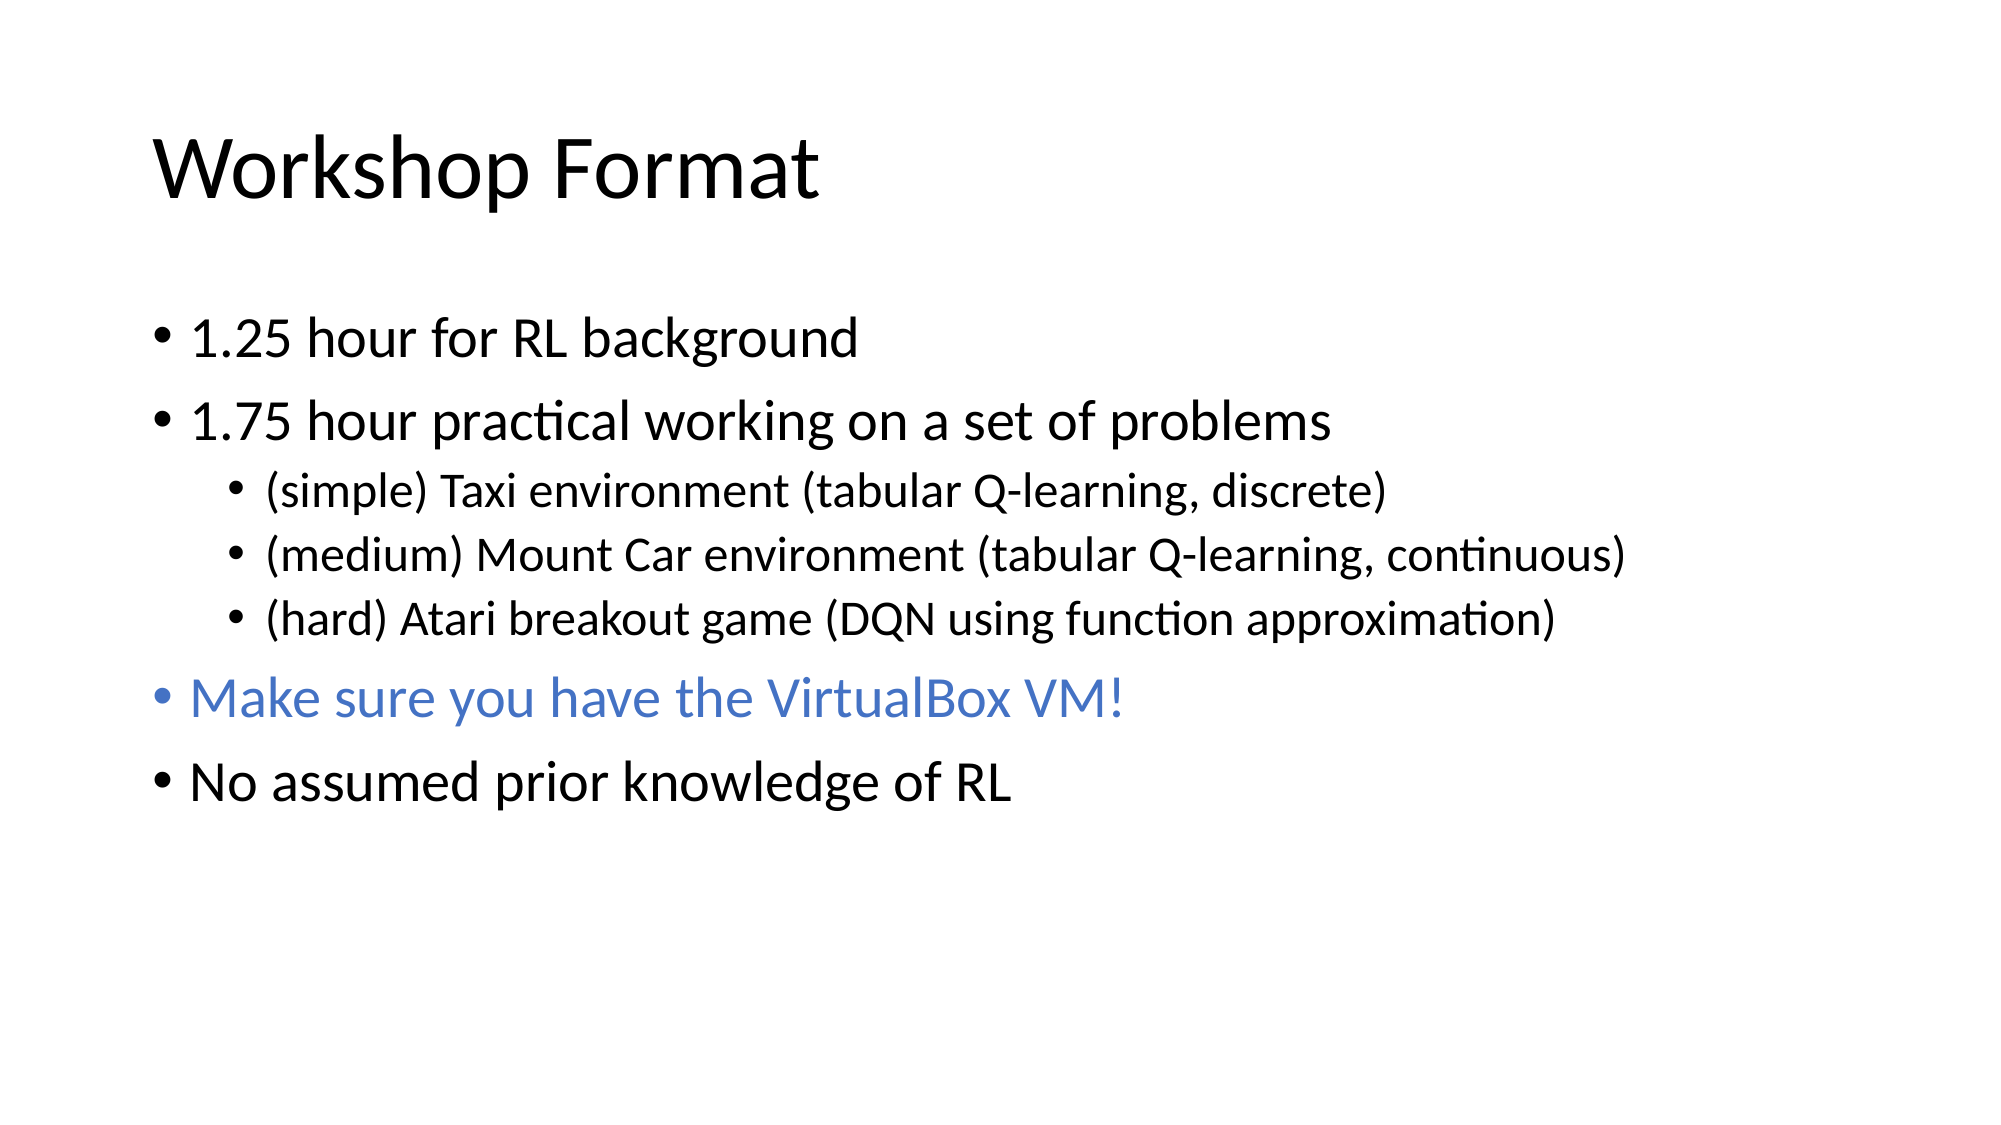

# Workshop Format
1.25 hour for RL background
1.75 hour practical working on a set of problems
(simple) Taxi environment (tabular Q-learning, discrete)
(medium) Mount Car environment (tabular Q-learning, continuous)
(hard) Atari breakout game (DQN using function approximation)
Make sure you have the VirtualBox VM!
No assumed prior knowledge of RL